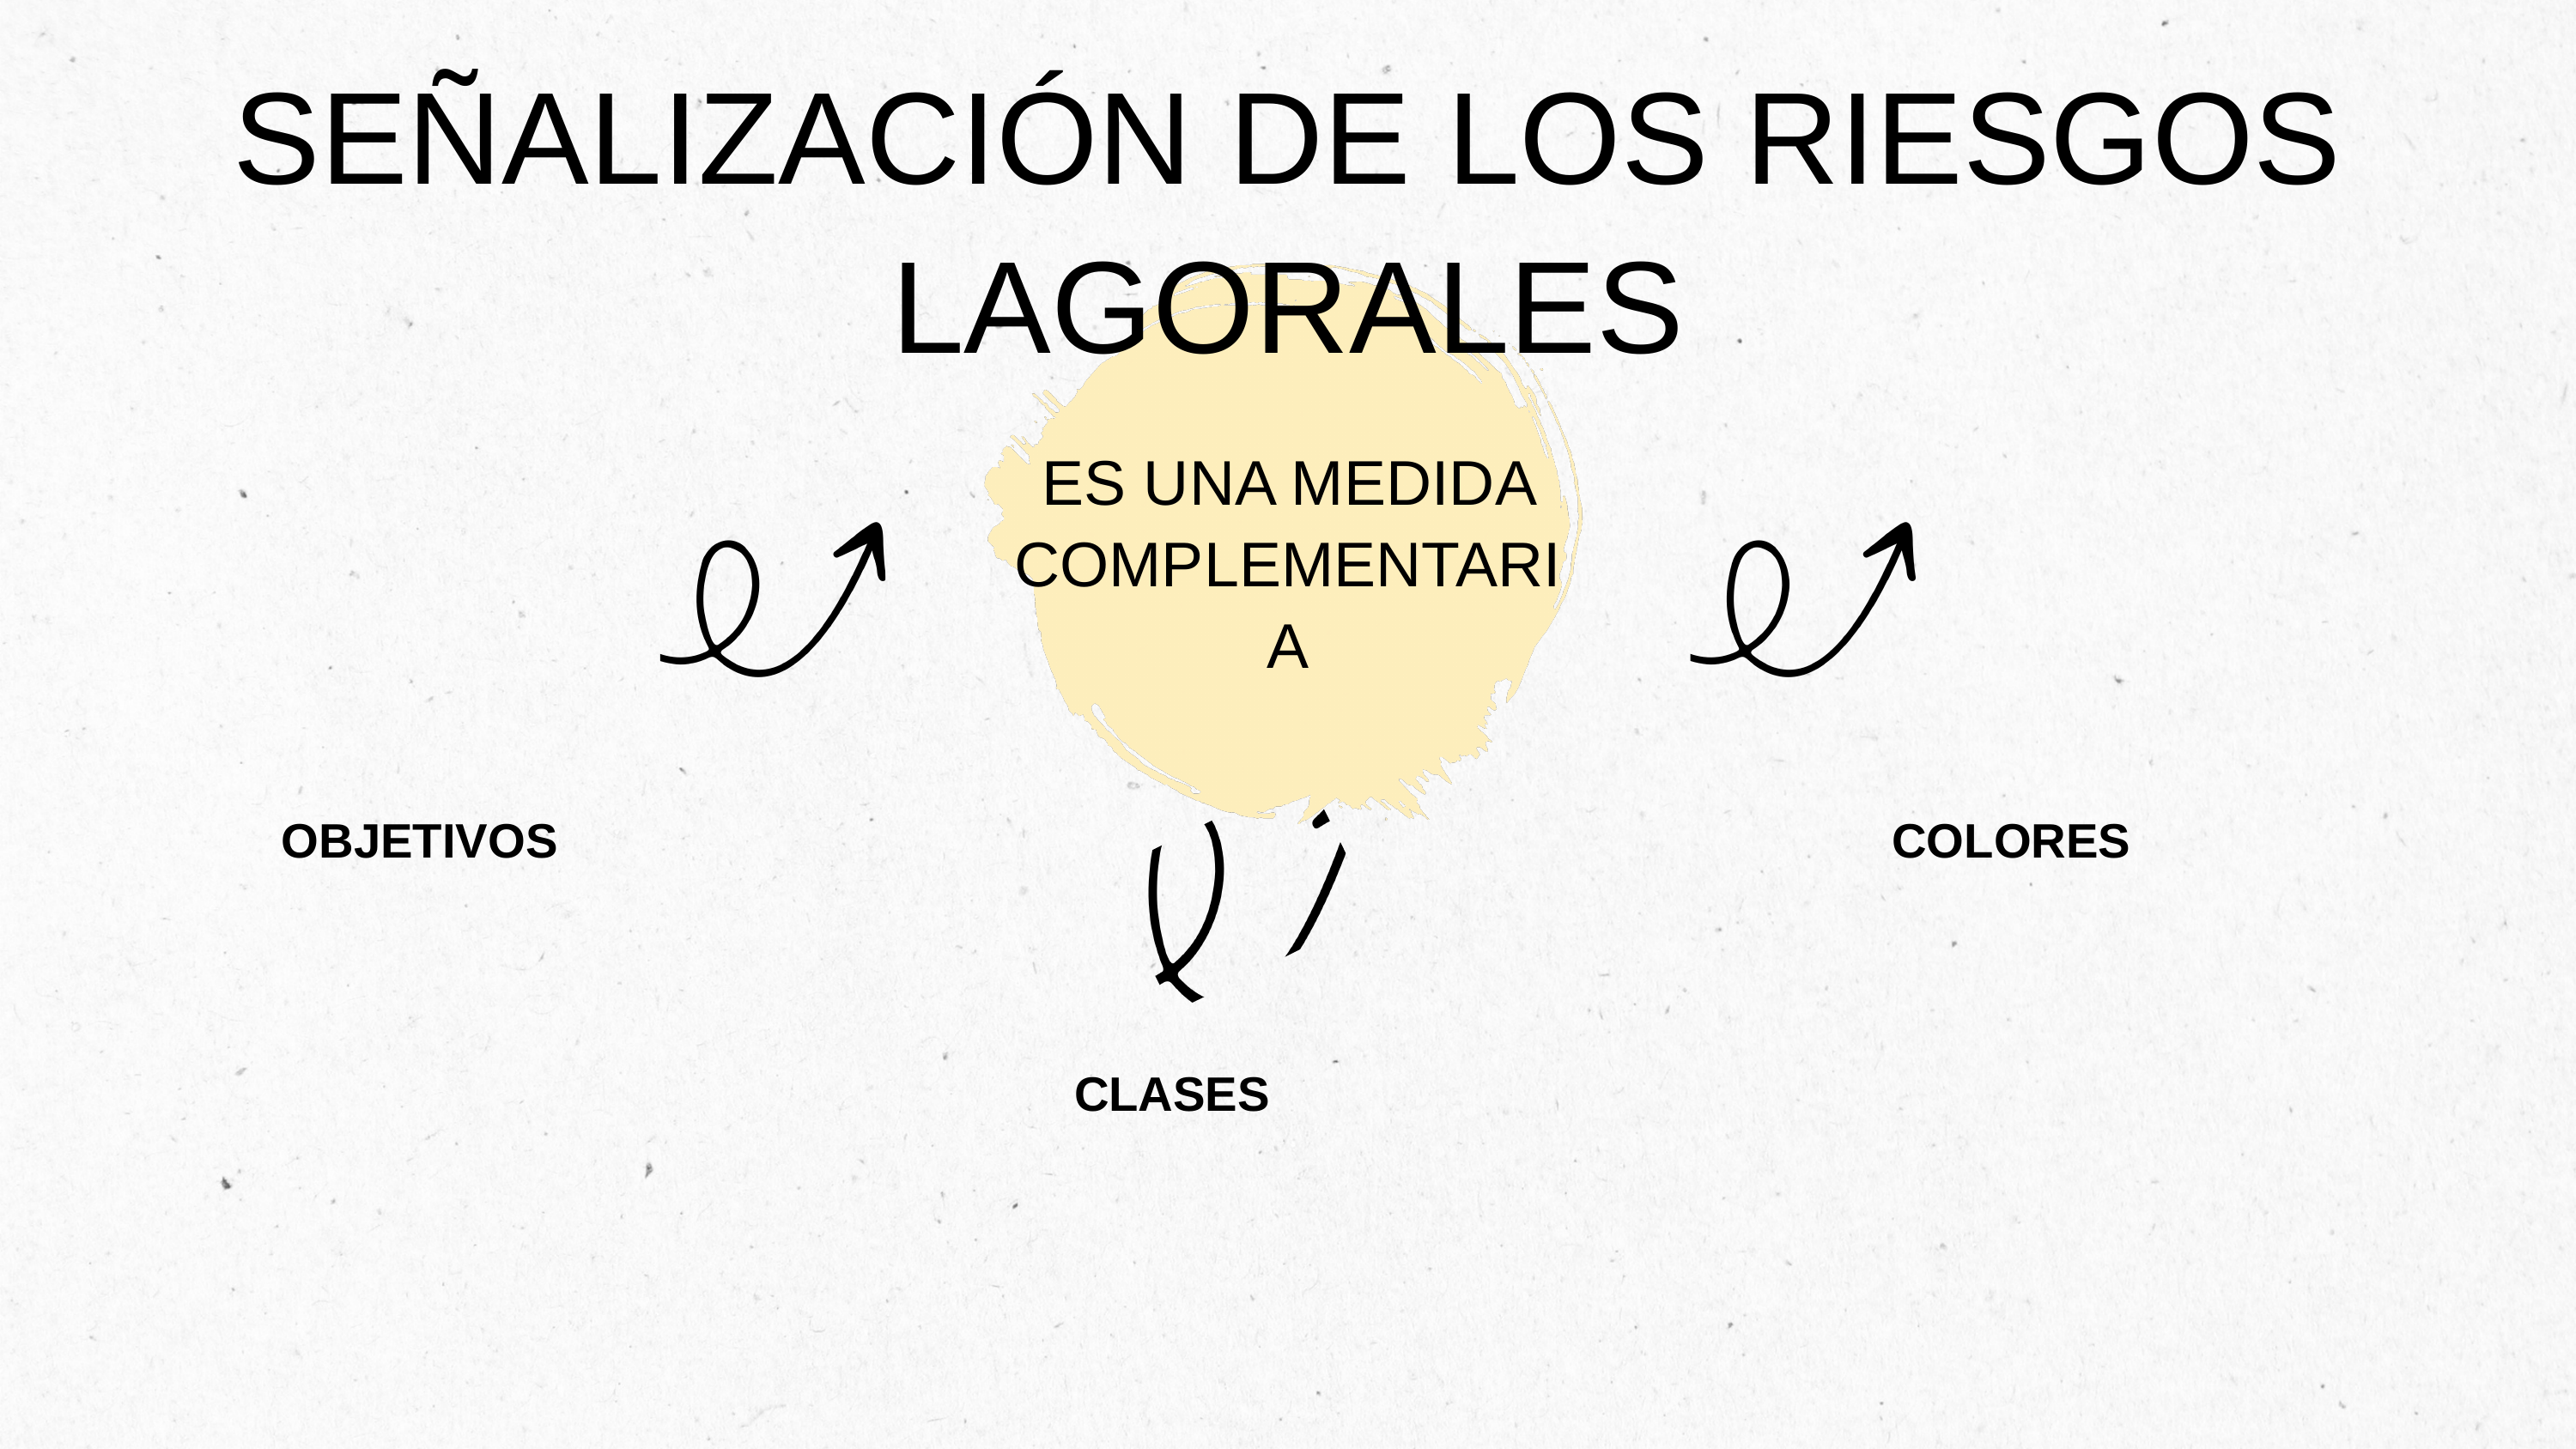

SEÑALIZACIÓN DE LOS RIESGOS LAGORALES

ES UNA MEDIDA COMPLEMENTARIA

OBJETIVOS
COLORES

CLASES